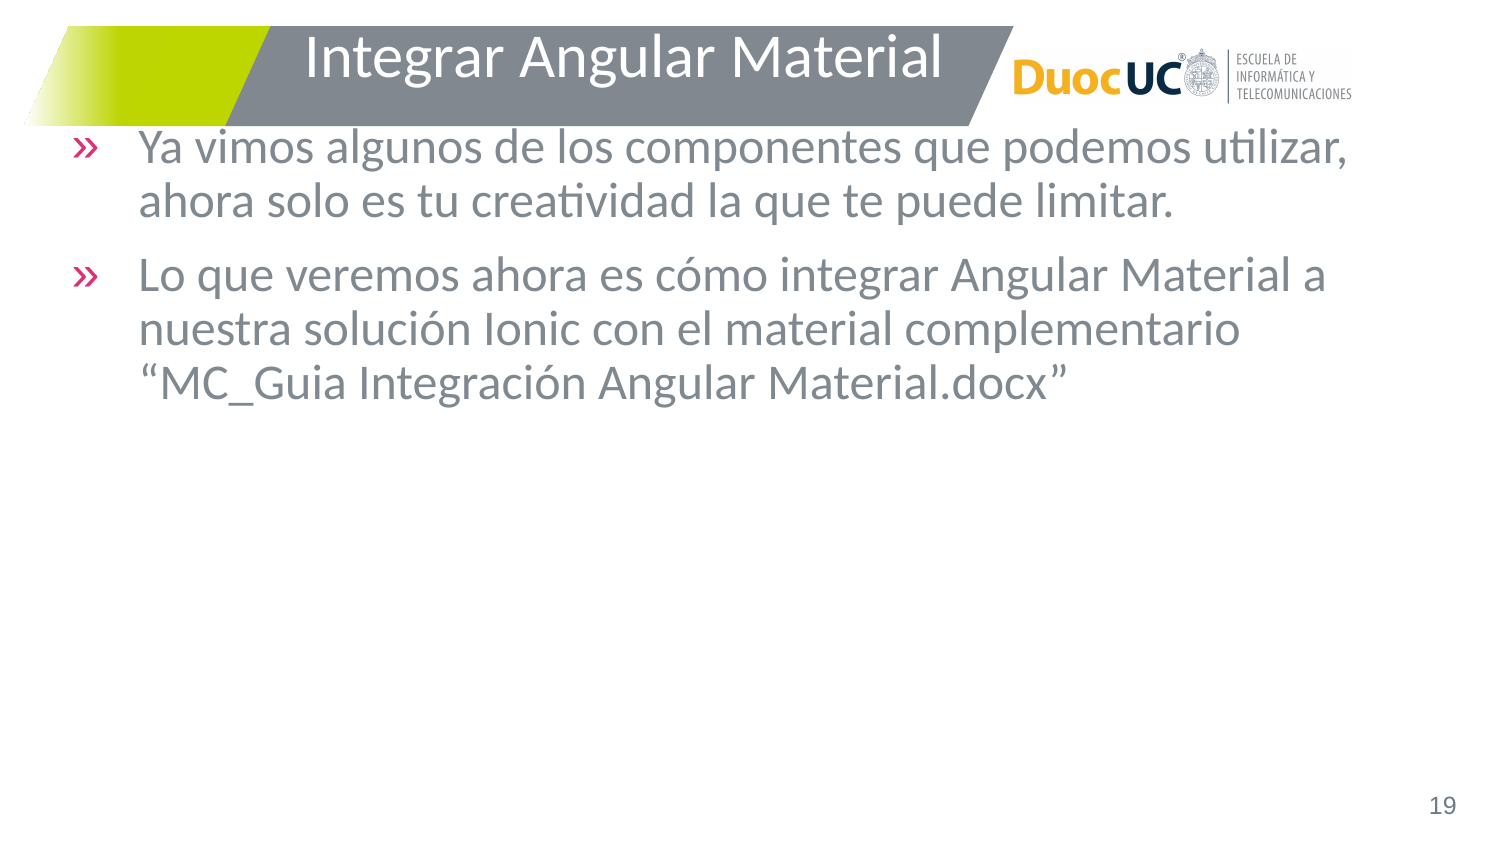

# Integrar Angular Material
Ya vimos algunos de los componentes que podemos utilizar, ahora solo es tu creatividad la que te puede limitar.
Lo que veremos ahora es cómo integrar Angular Material a nuestra solución Ionic con el material complementario “MC_Guia Integración Angular Material.docx”